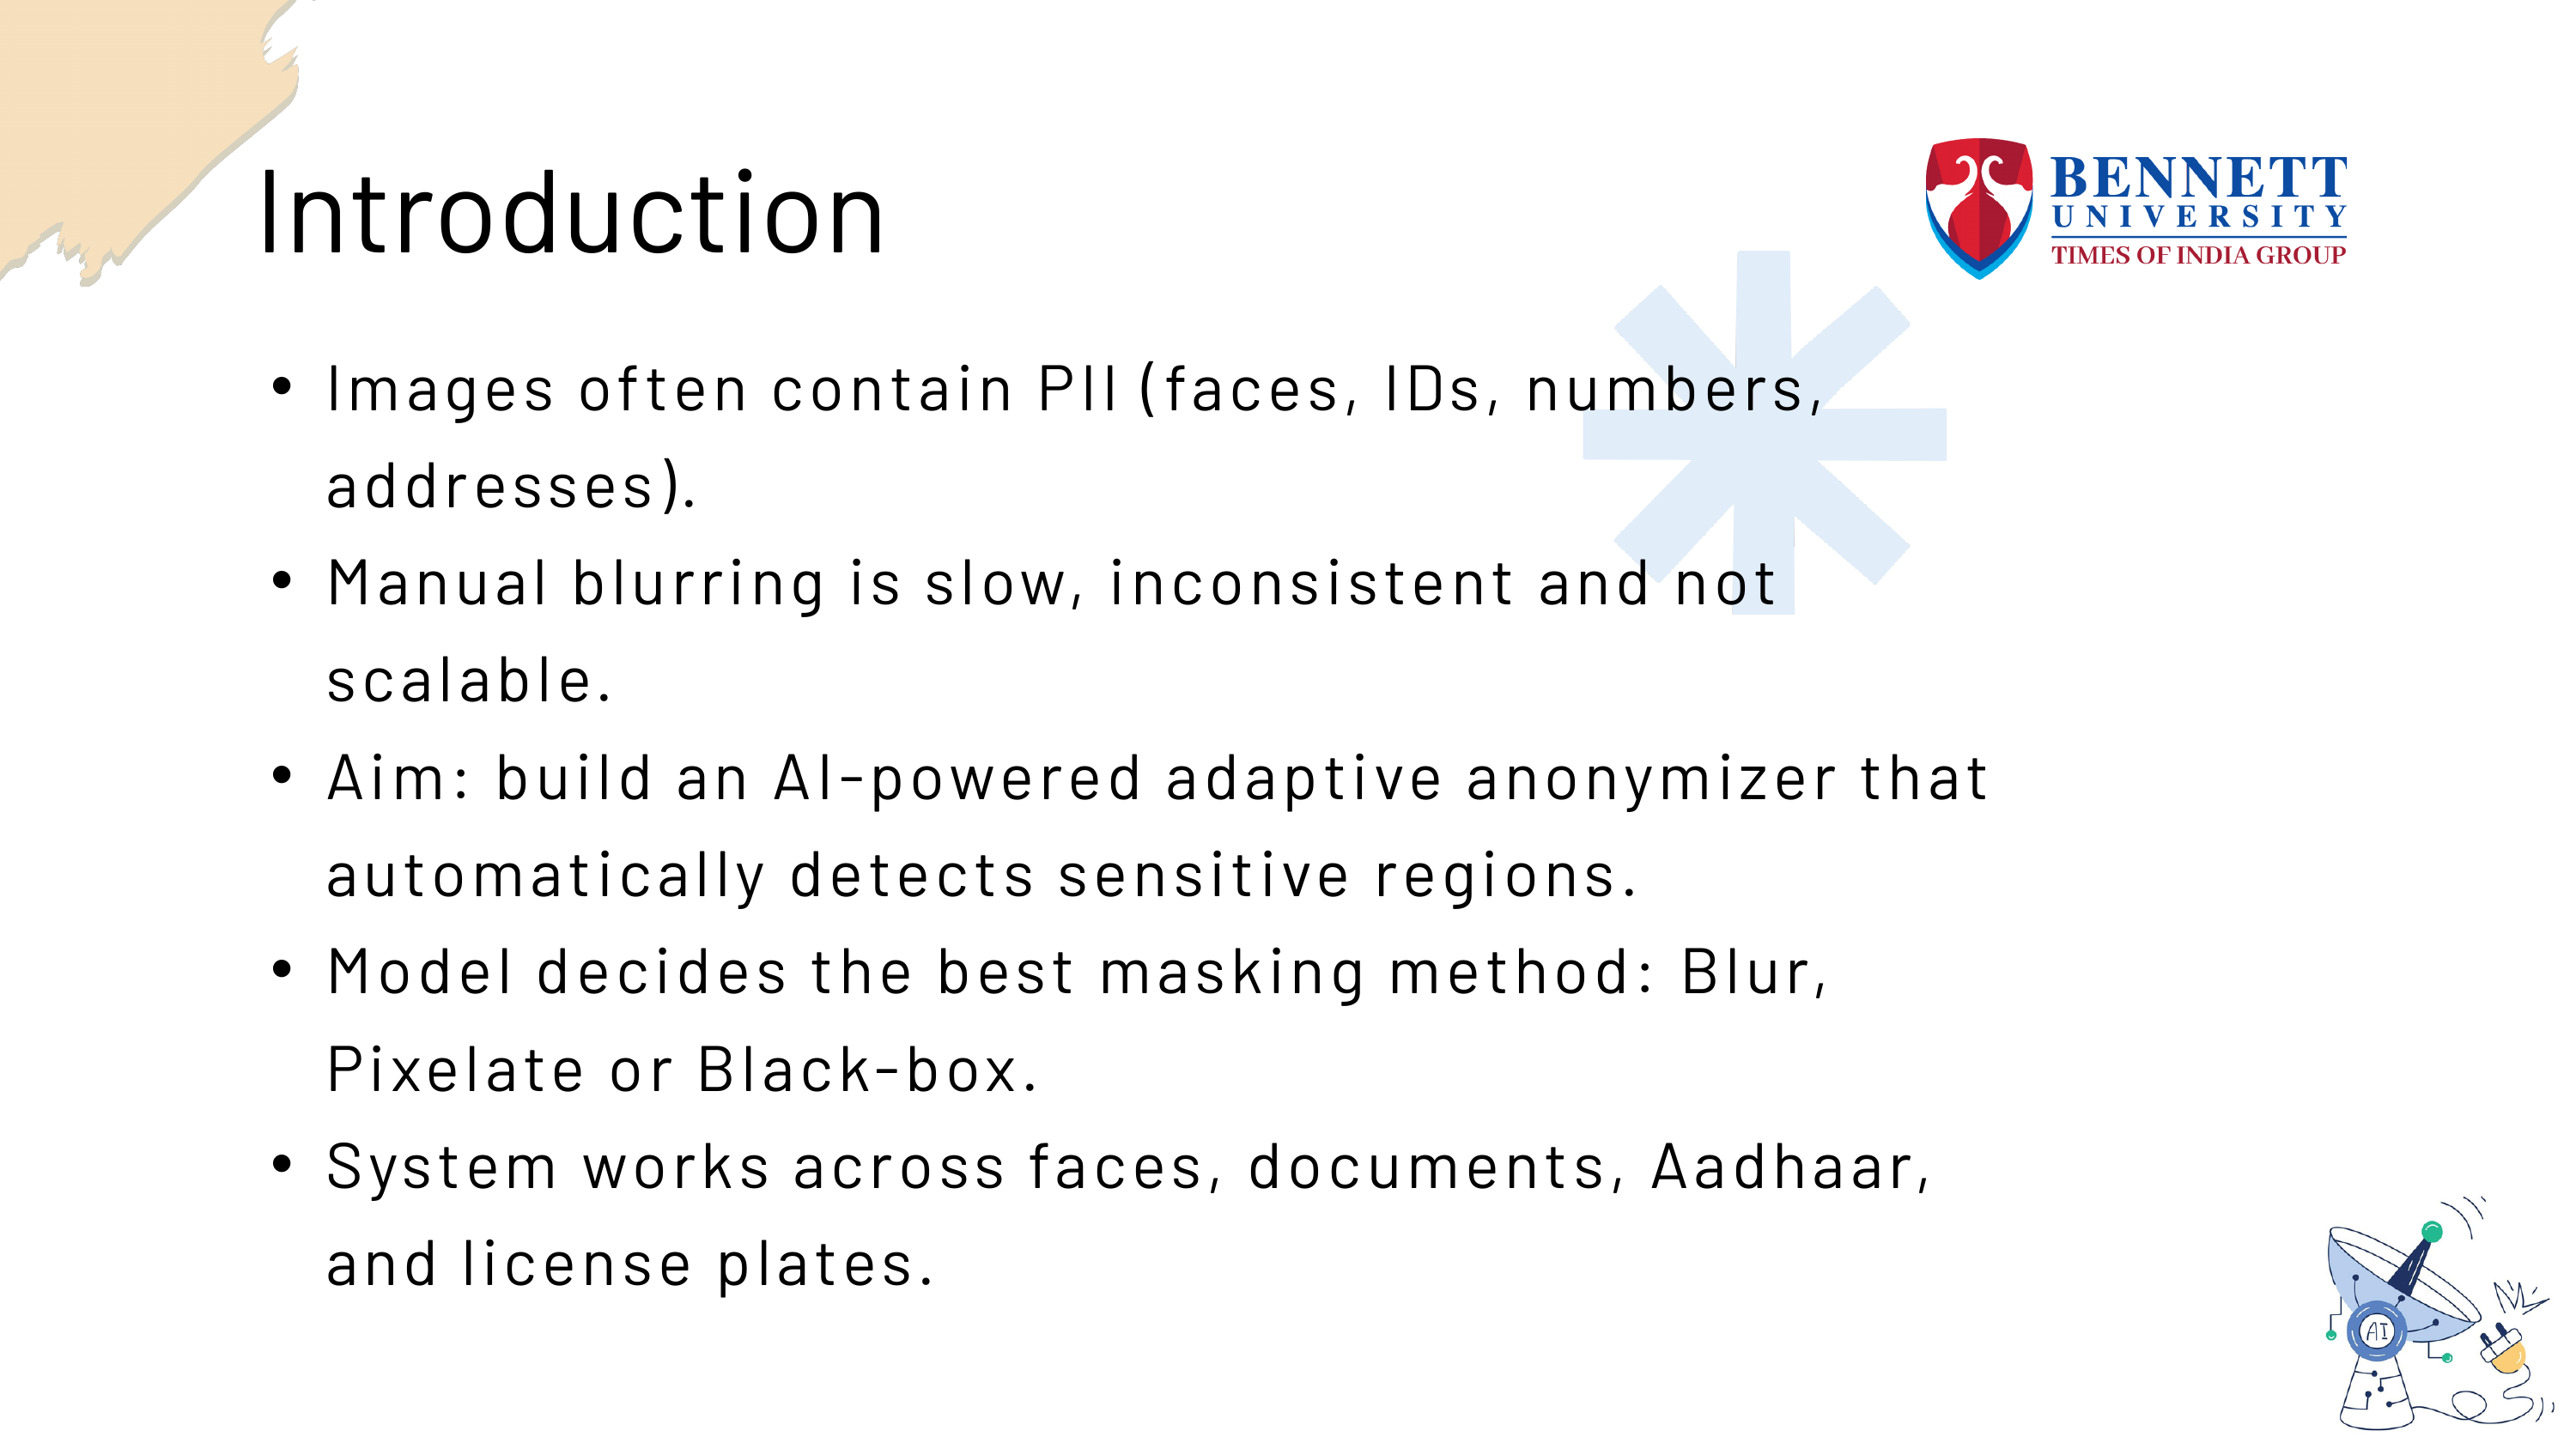

Introduction

Images often contain PII (faces, IDs, numbers, addresses).
Manual blurring is slow, inconsistent and not scalable.
Aim: build an AI-powered adaptive anonymizer that automatically detects sensitive regions.
Model decides the best masking method: Blur, Pixelate or Black-box.
System works across faces, documents, Aadhaar, and license plates.